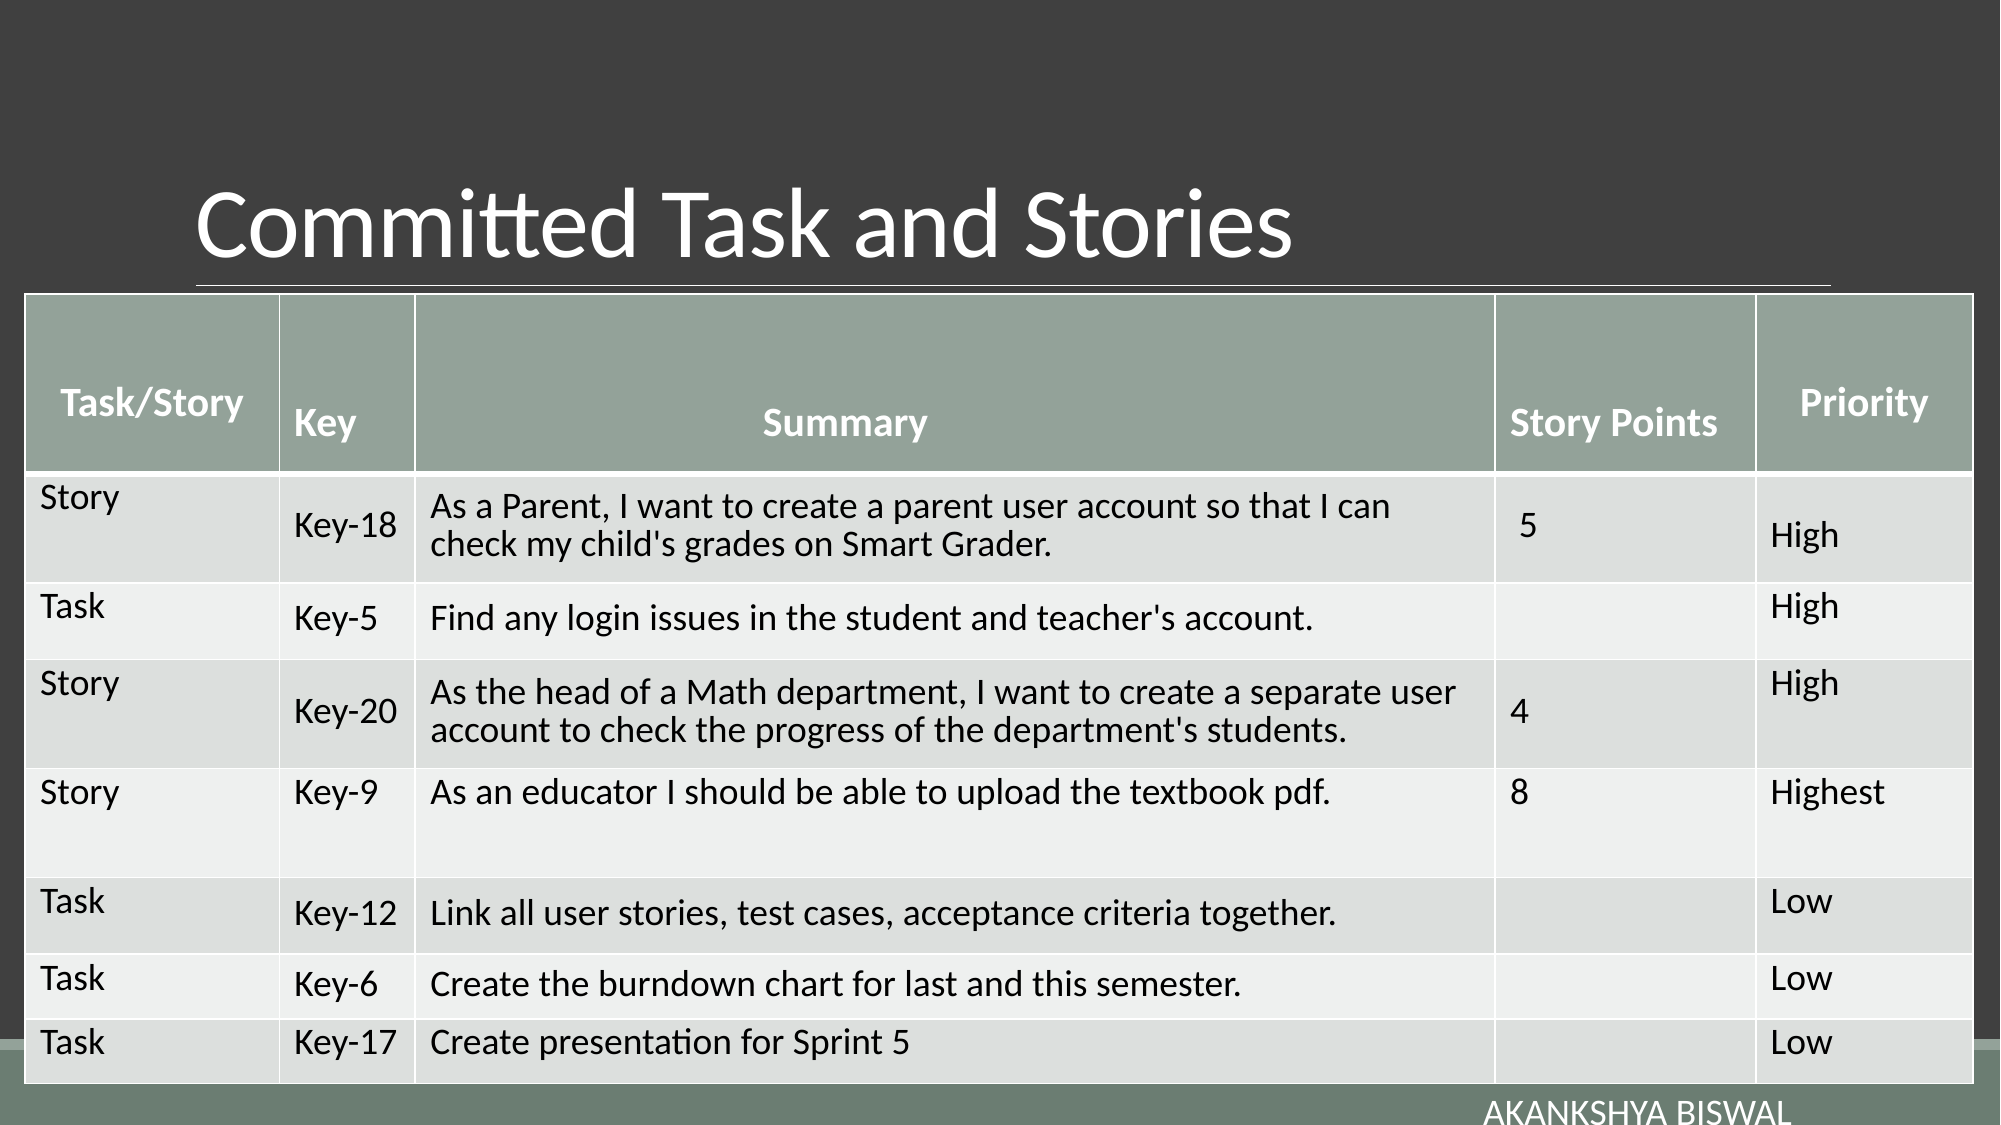

# Committed Task and Stories
| Task/Story | Key | Summary | Story Points | Priority |
| --- | --- | --- | --- | --- |
| Story | Key-1​8 | As a Parent, I want to create a parent user account so that I can check my child's grades on Smart Grader. | ​5 | High |
| Task | Key-5​ | Find any login issues in the student and teacher's account. | ​ | High |
| Story | Key-20​ | As the head of a Math department, I want to create a separate user account to check the progress of the department's students. | 4 | High |
| Story | Key-9 | As an educator I should be able to upload the textbook pdf. | 8 | Highest |
| Task | Key-12​ | Link all user stories, test cases, acceptance criteria together. |  | Low |
| Task | Key-6​ | Create the burndown chart for last and this semester. |  | Low |
| Task | Key-17 | Create presentation for Sprint 5 |  | Low |
AKANKSHYA BISWAL